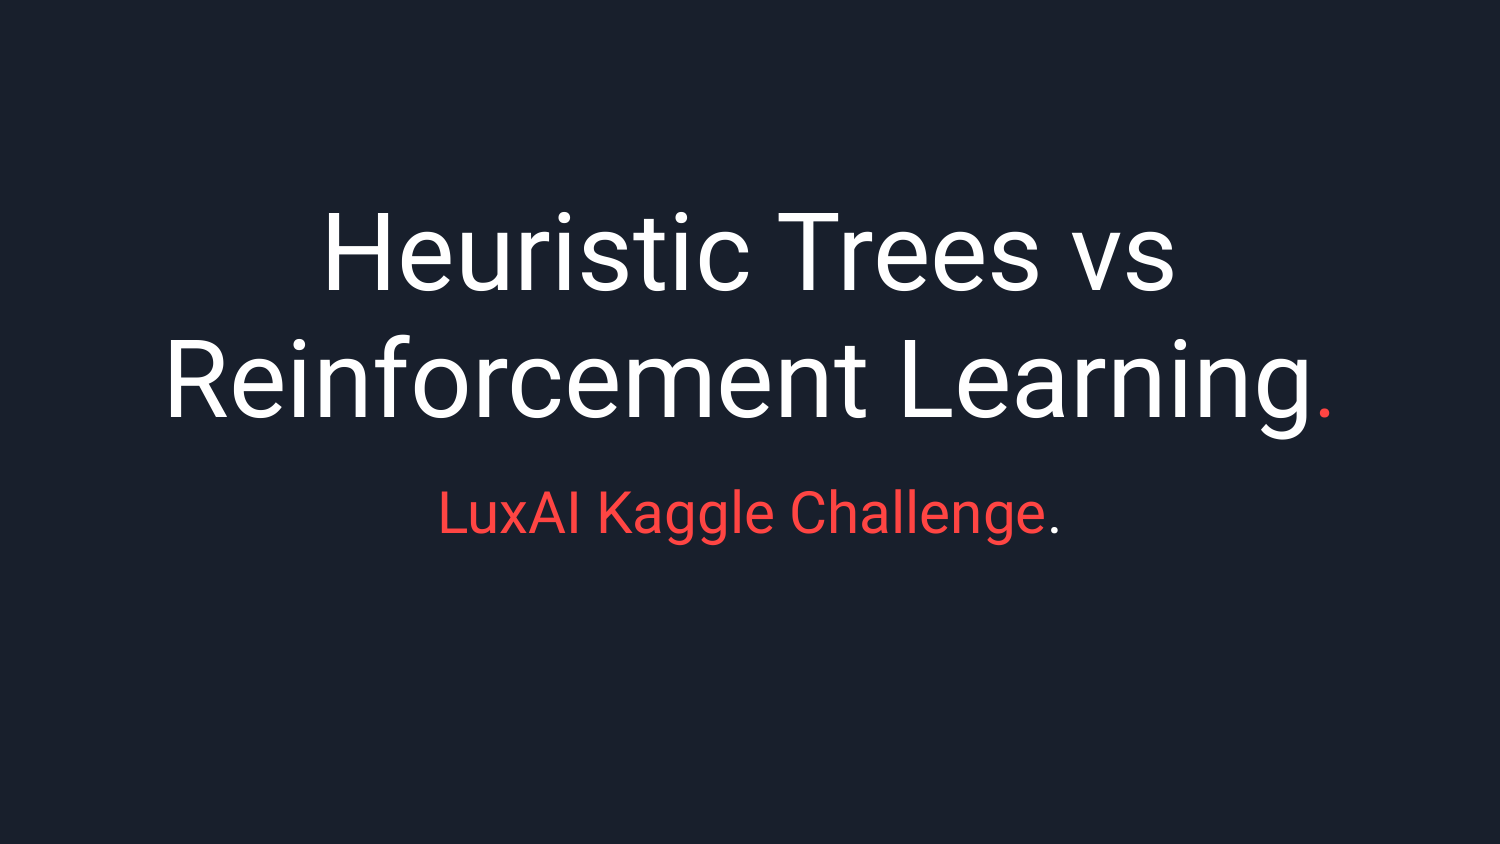

# Heuristic Trees vs Reinforcement Learning.
LuxAI Kaggle Challenge.